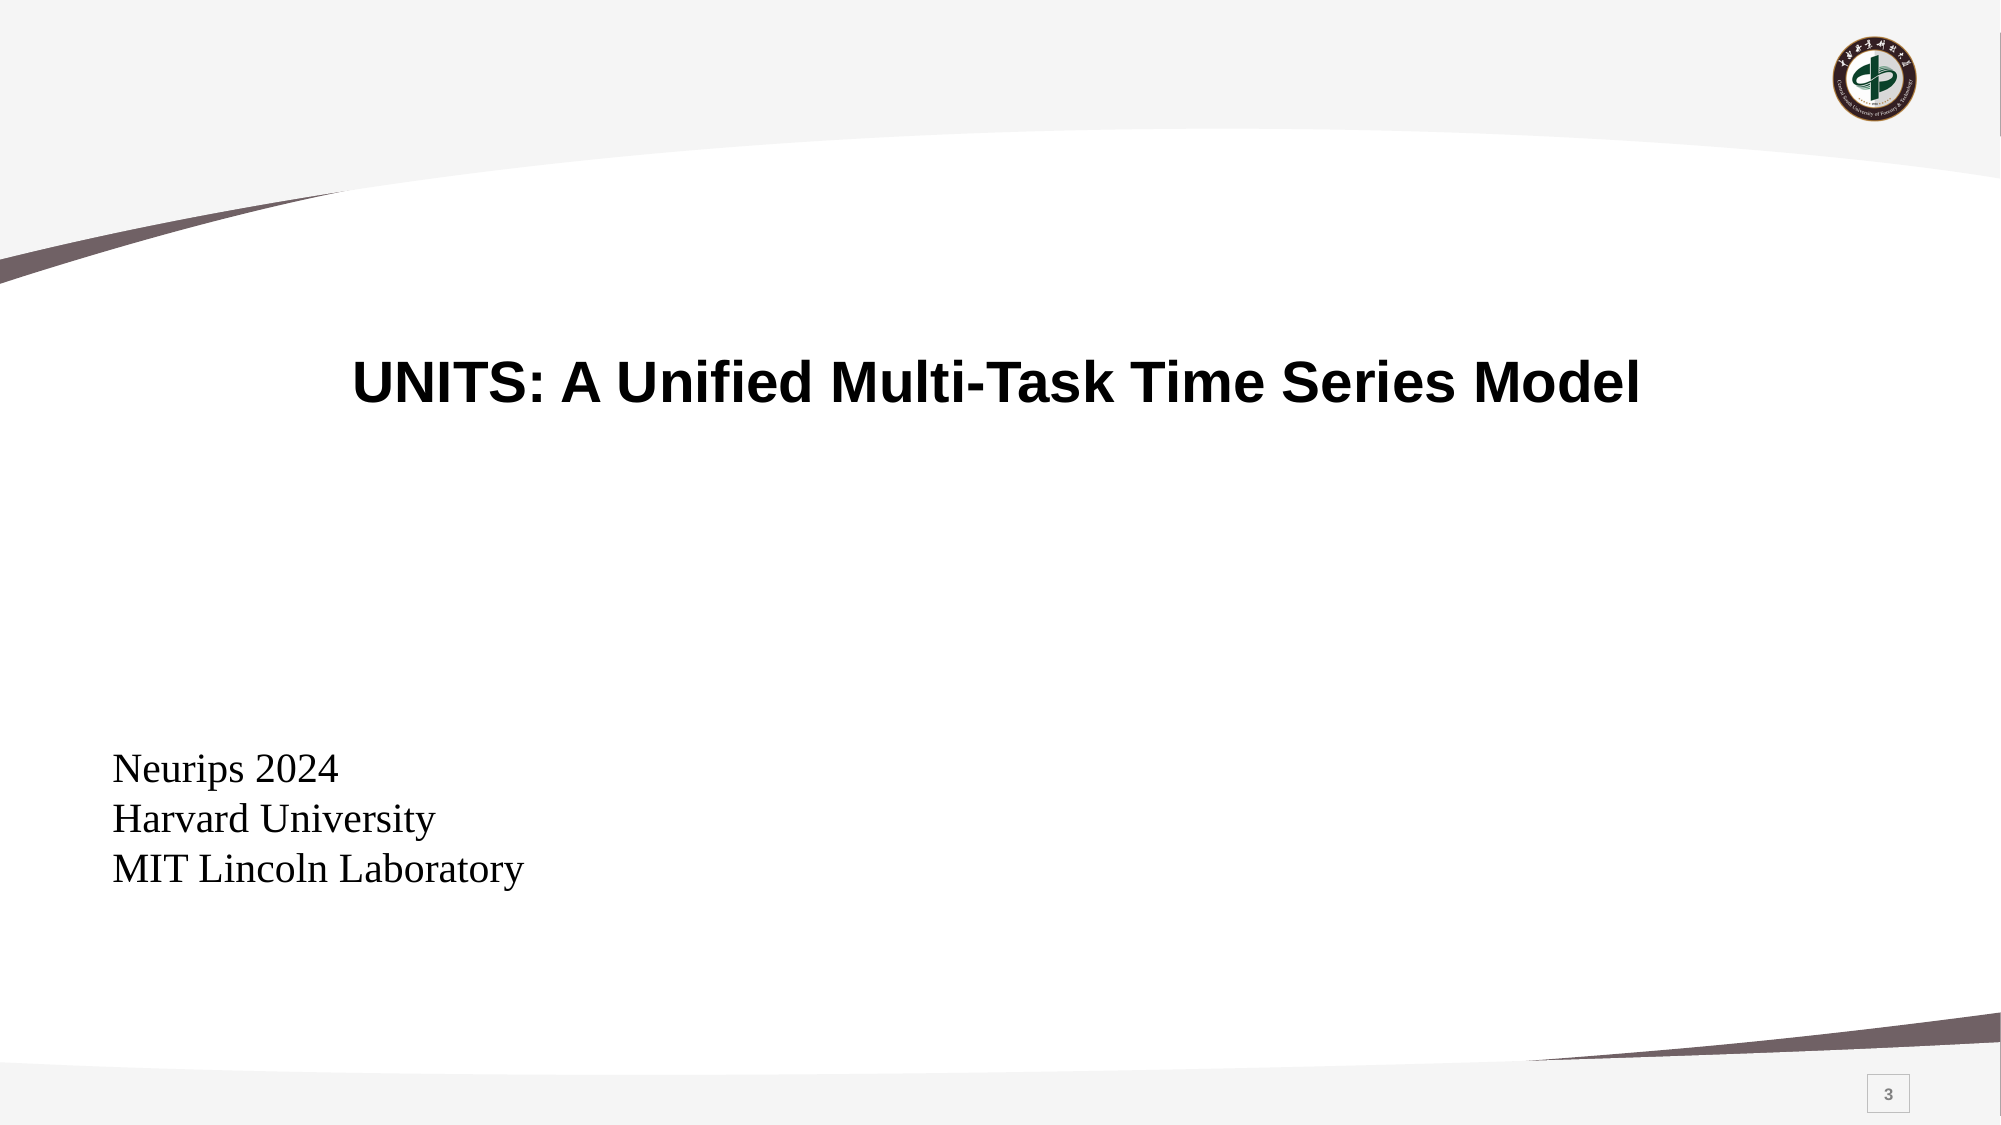

# UNITS: A Unified Multi-Task Time Series Model
Neurips 2024
Harvard University
MIT Lincoln Laboratory